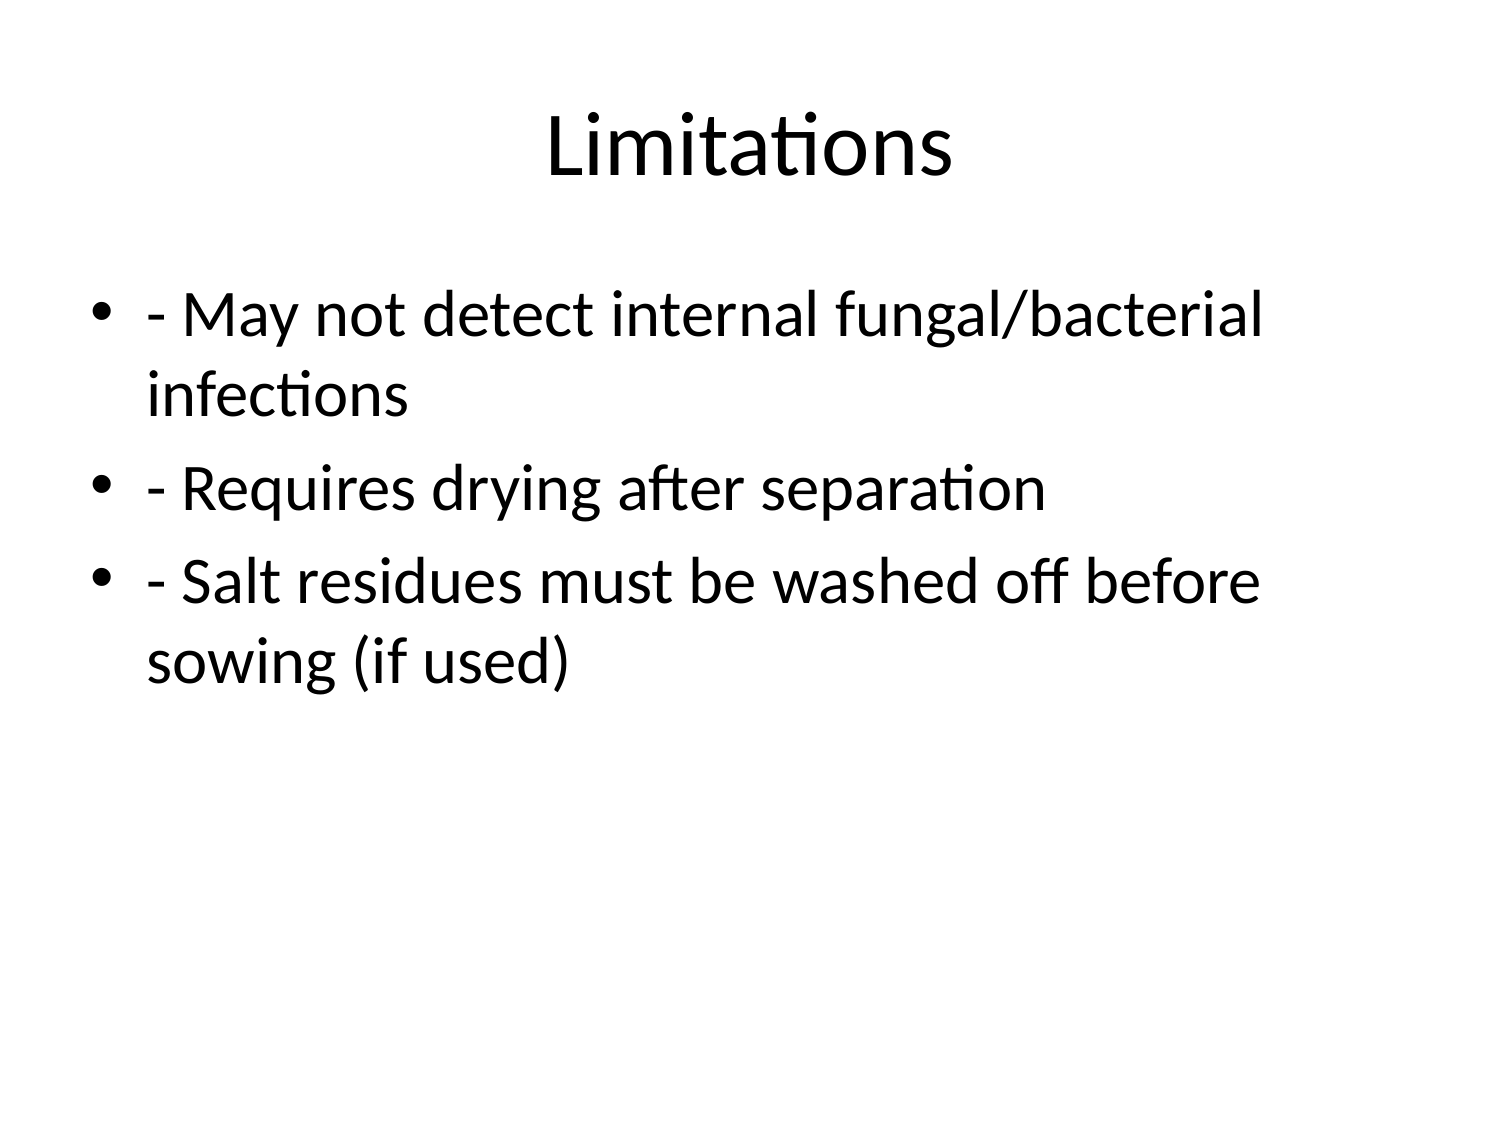

# Limitations
- May not detect internal fungal/bacterial infections
- Requires drying after separation
- Salt residues must be washed off before sowing (if used)